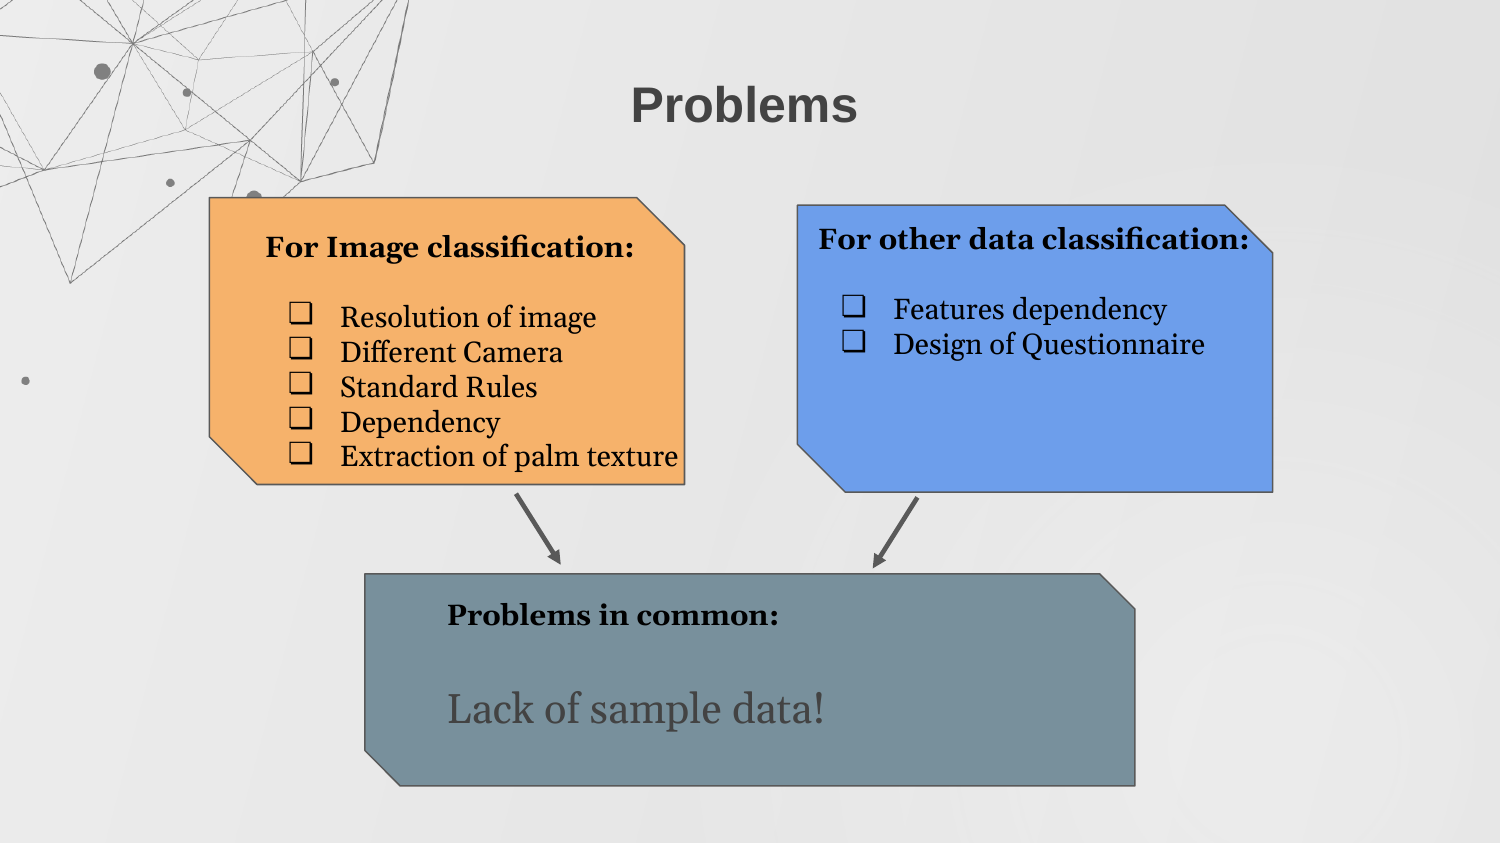

Problems

For other data classification:

Features dependency
Design of Questionnaire

For Image classification:

Resolution of image
Different Camera
Standard Rules
Dependency
Extraction of palm texture

Problems in common:

Lack of sample data!